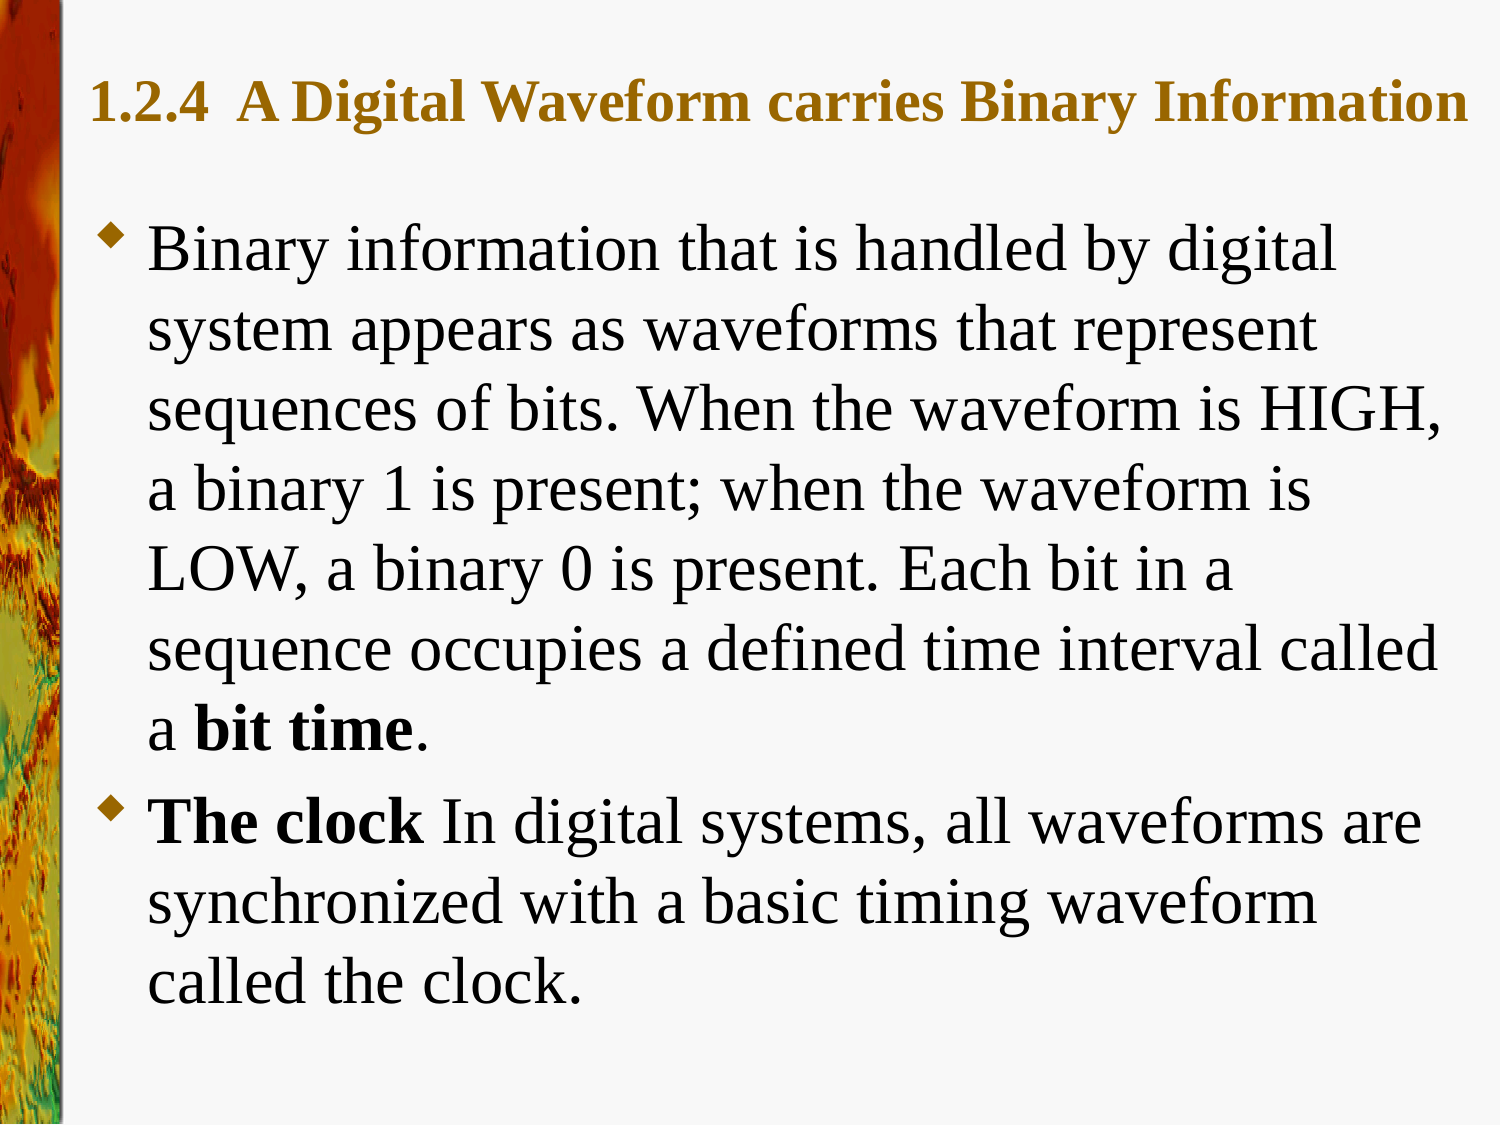

1.2.4  A Digital Waveform carries Binary Information
Binary information that is handled by digital system appears as waveforms that represent sequences of bits. When the waveform is HIGH, a binary 1 is present; when the waveform is LOW, a binary 0 is present. Each bit in a sequence occupies a defined time interval called a bit time.
The clock In digital systems, all waveforms are synchronized with a basic timing waveform called the clock.